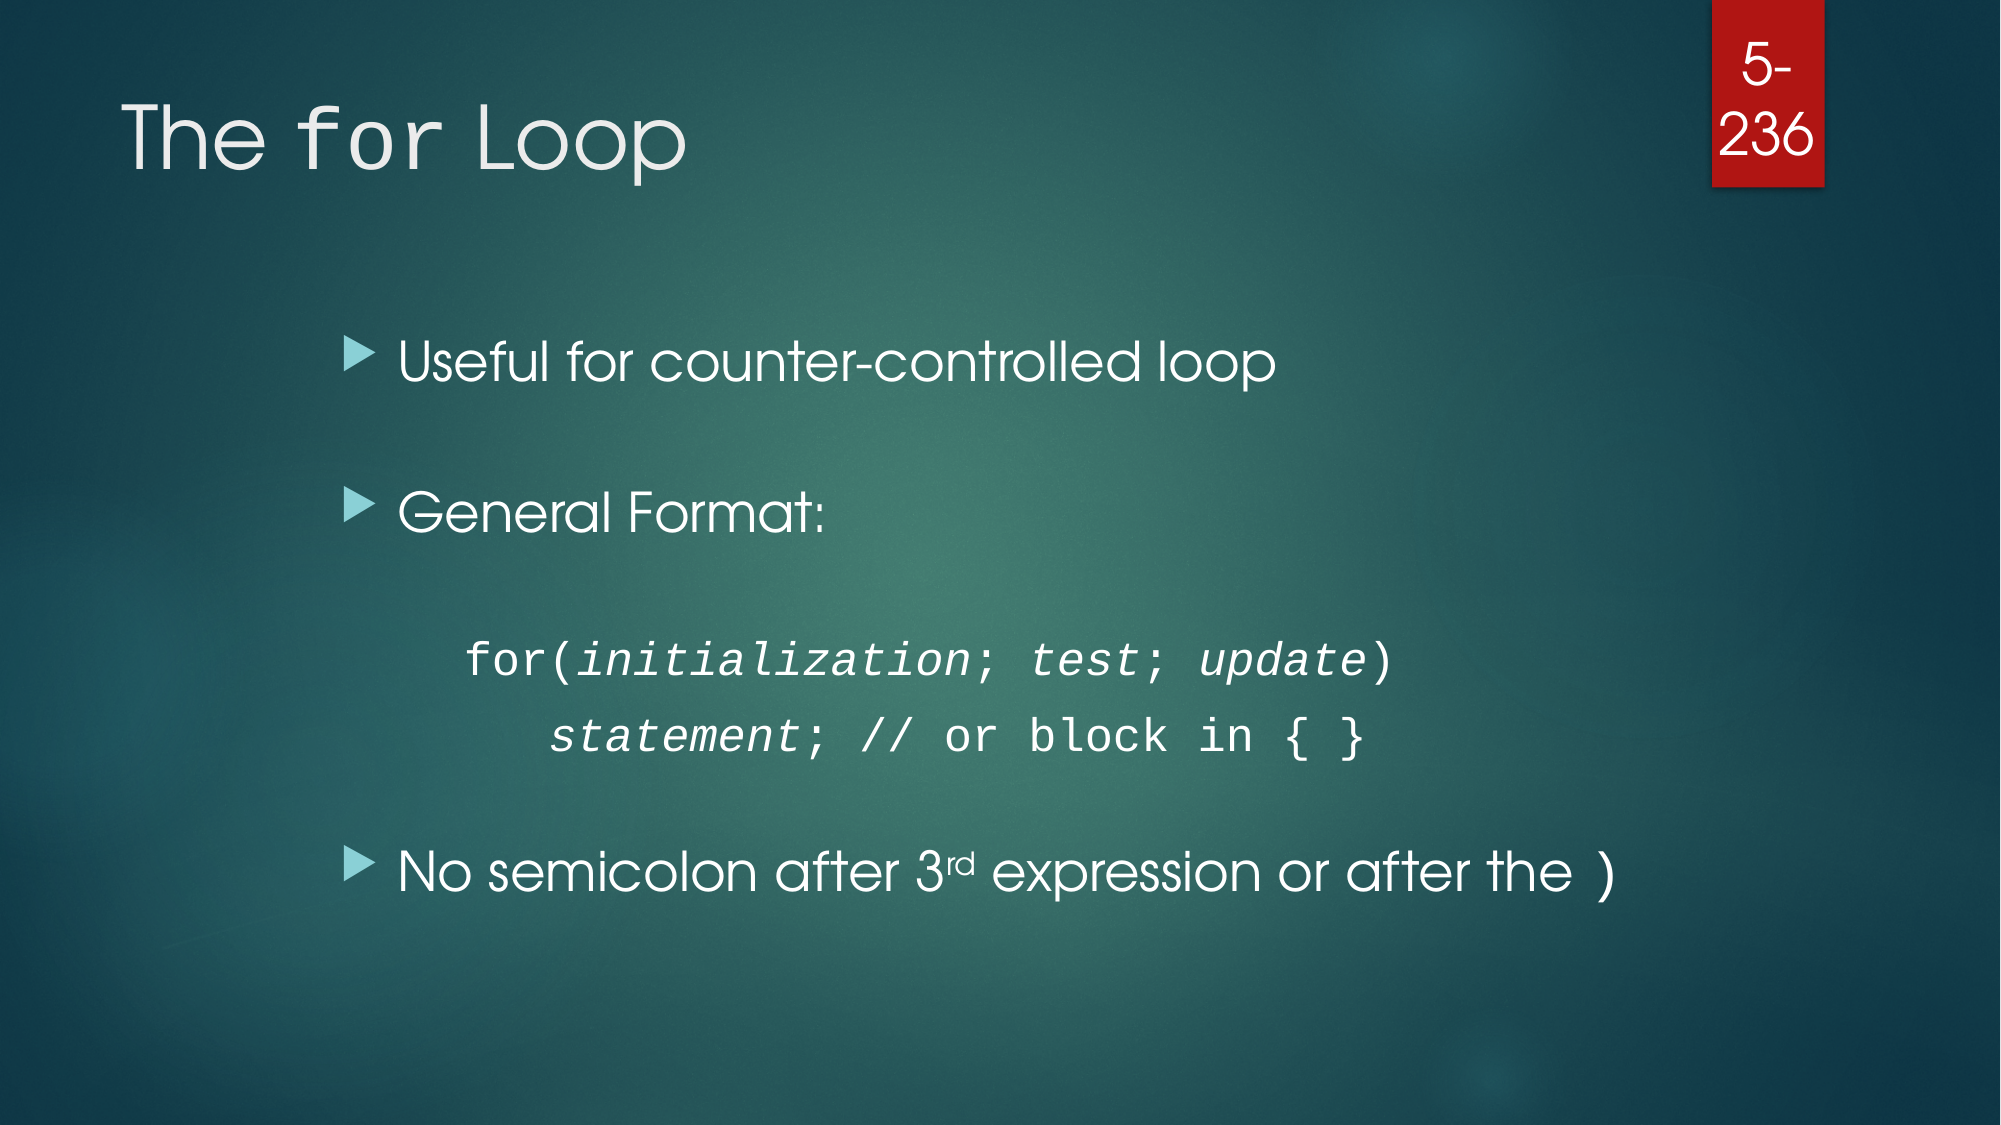

# The for Loop
5-236
Useful for counter-controlled loop
General Format:
	for(initialization; test; update)
		   statement; // or block in { }
No semicolon after 3rd expression or after the )